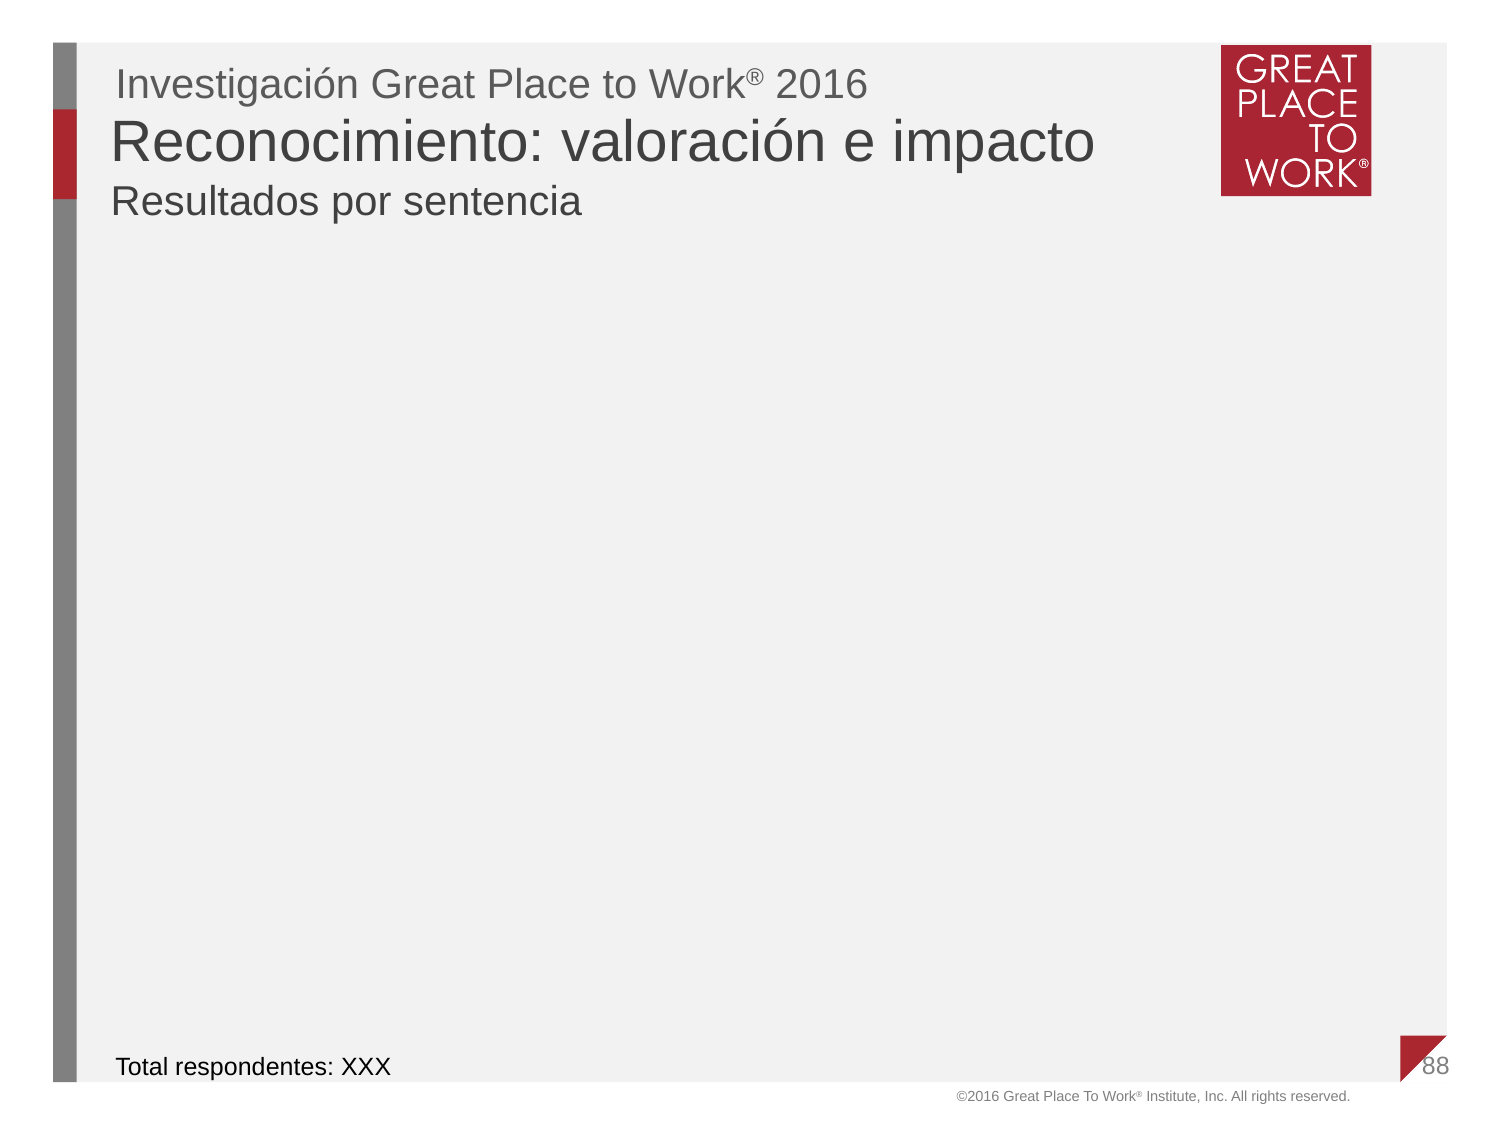

Investigación Great Place to Work® 2016
# Reconocimiento: valoración e impacto Resultados por sentencia
88
Total respondentes: XXX